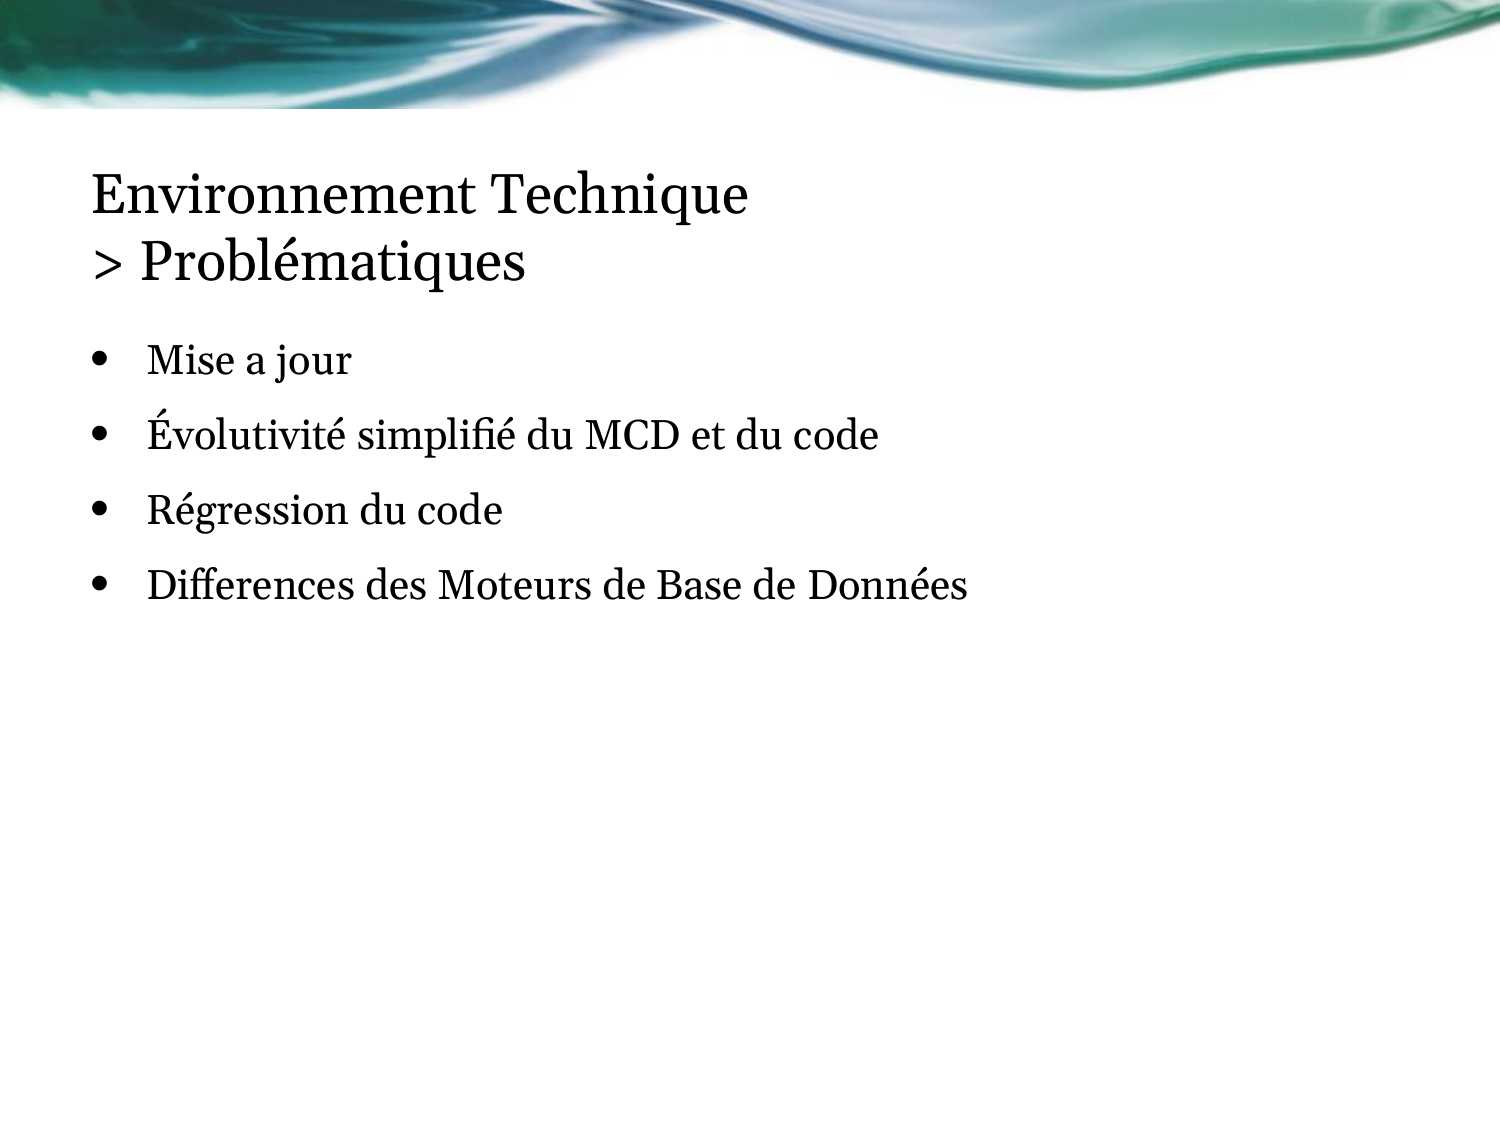

# Environnement Technique > Problématiques
Mise a jour
Évolutivité simplifié du MCD et du code
Régression du code
Differences des Moteurs de Base de Données